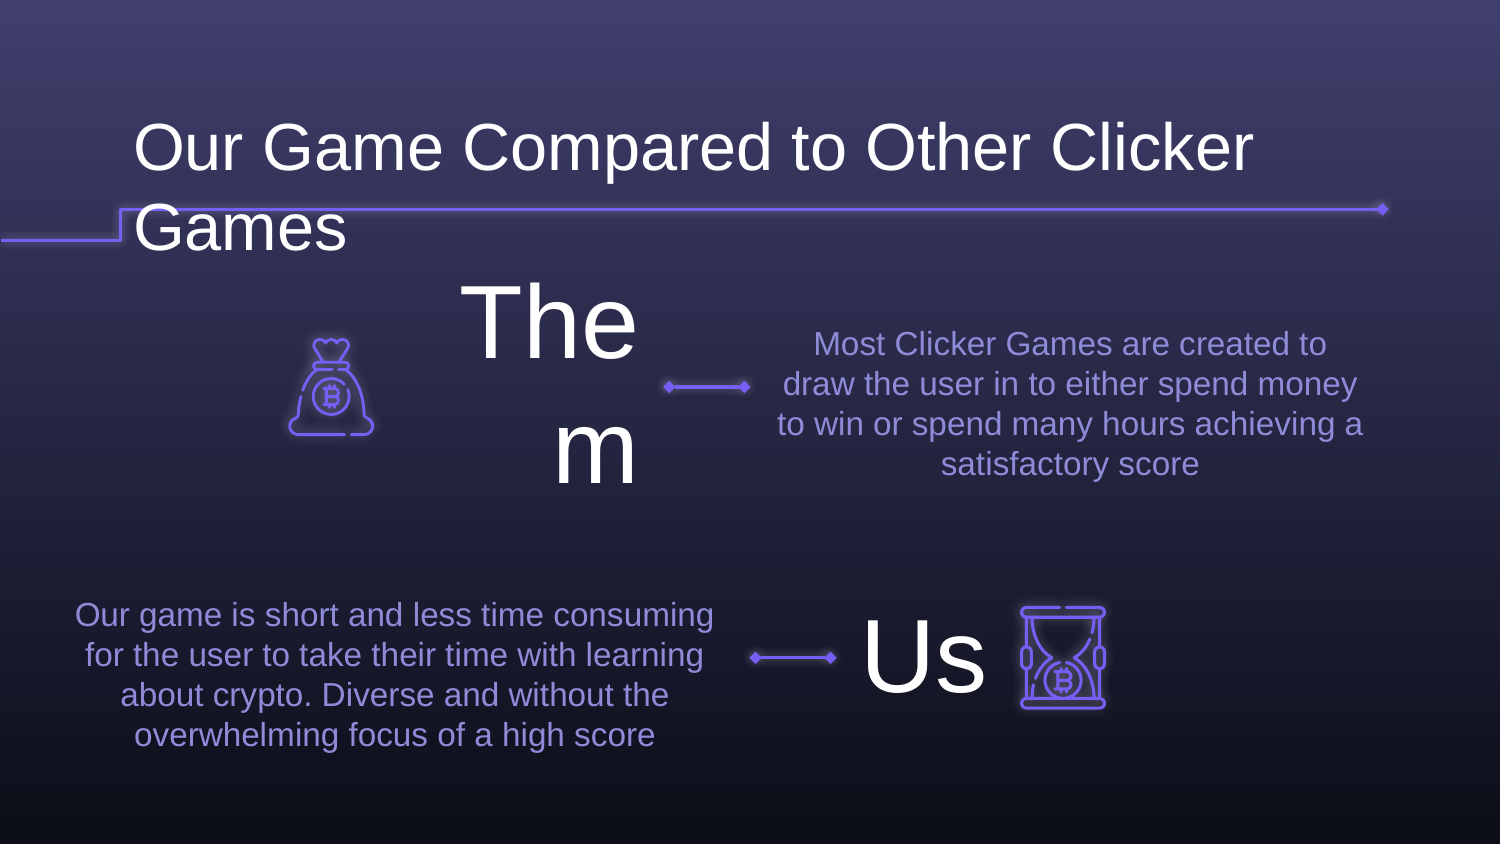

# Our Game Compared to Other Clicker Games
Them
Most Clicker Games are created to draw the user in to either spend money to win or spend many hours achieving a satisfactory score

Us
Our game is short and less time consuming for the user to take their time with learning about crypto. Diverse and without the overwhelming focus of a high score